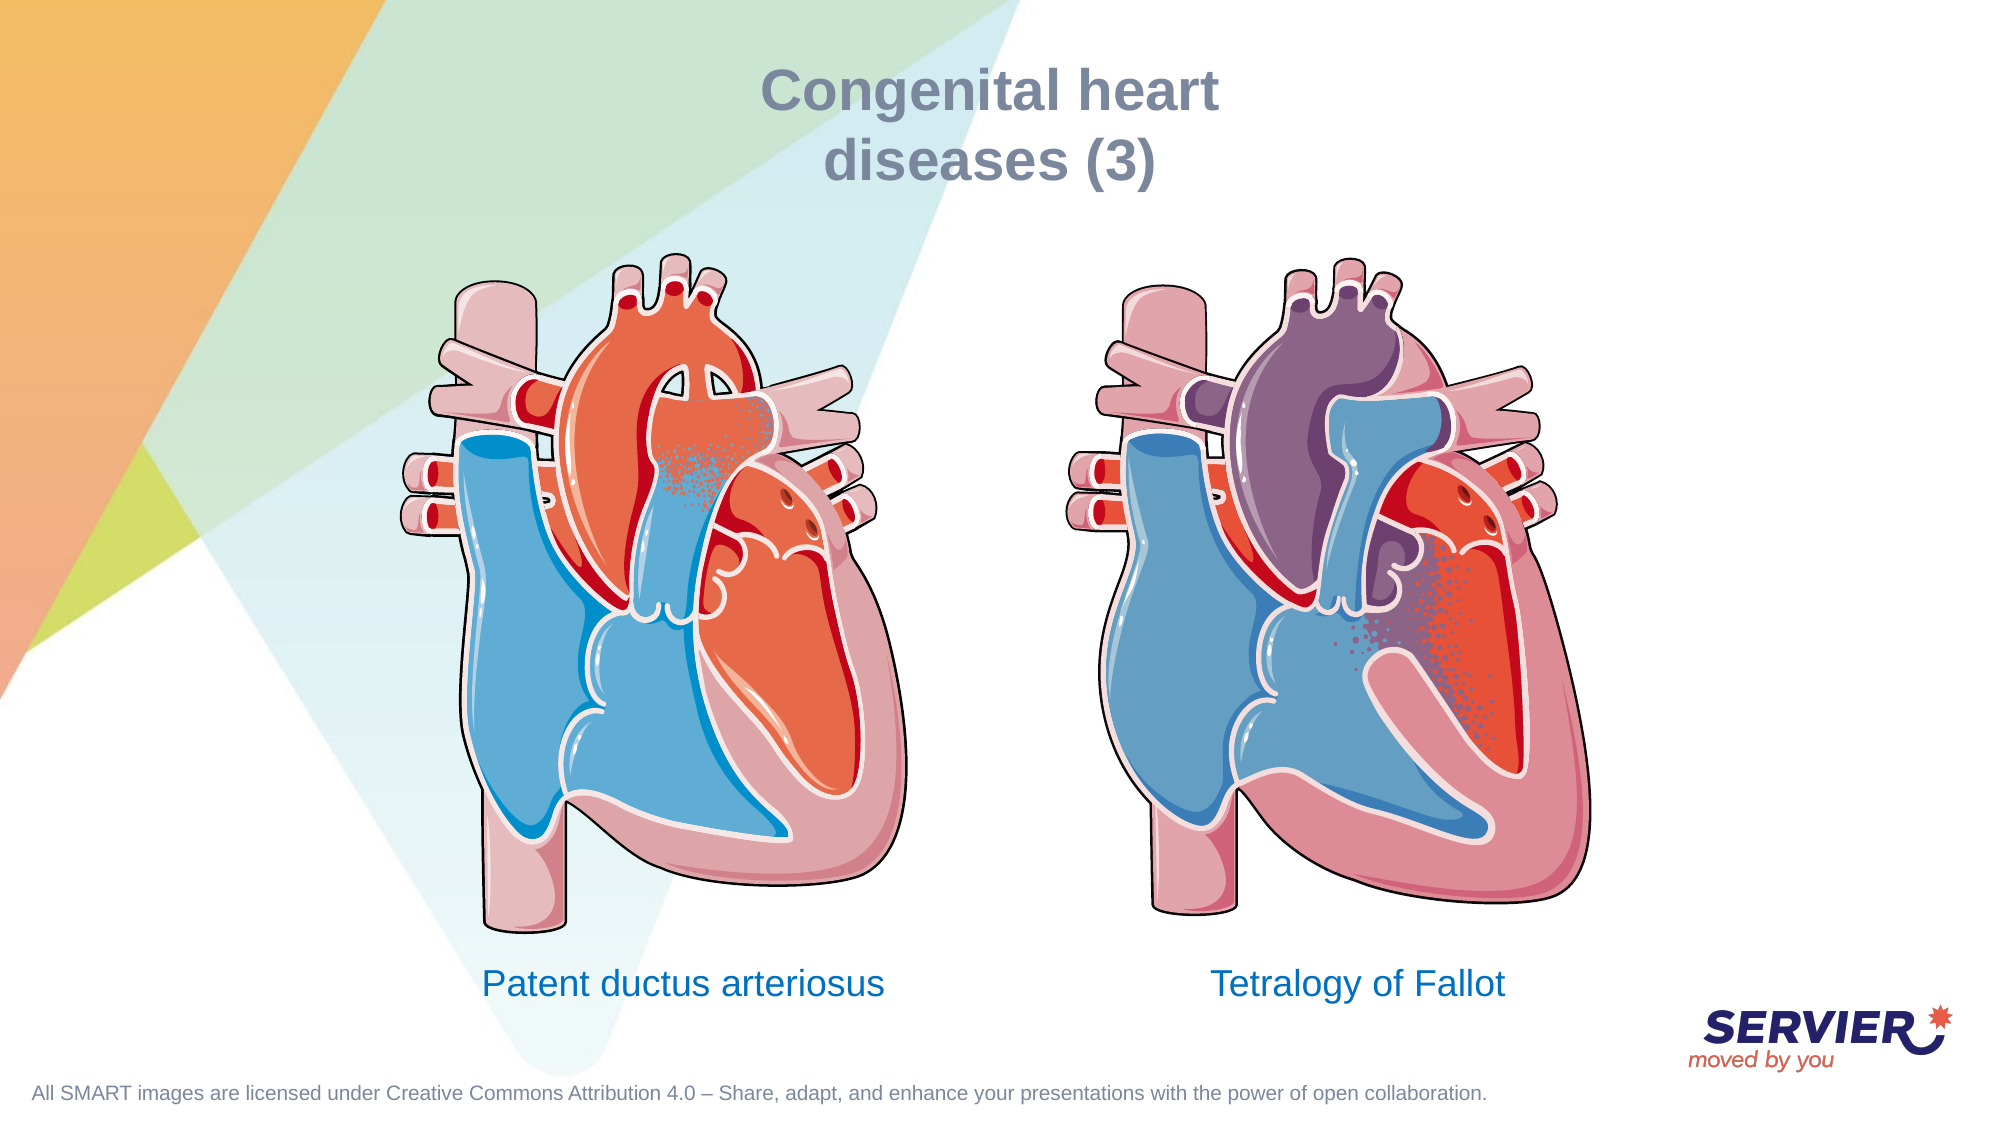

# Congenital heart diseases (3)

Patent ductus arteriosus
Tetralogy of Fallot